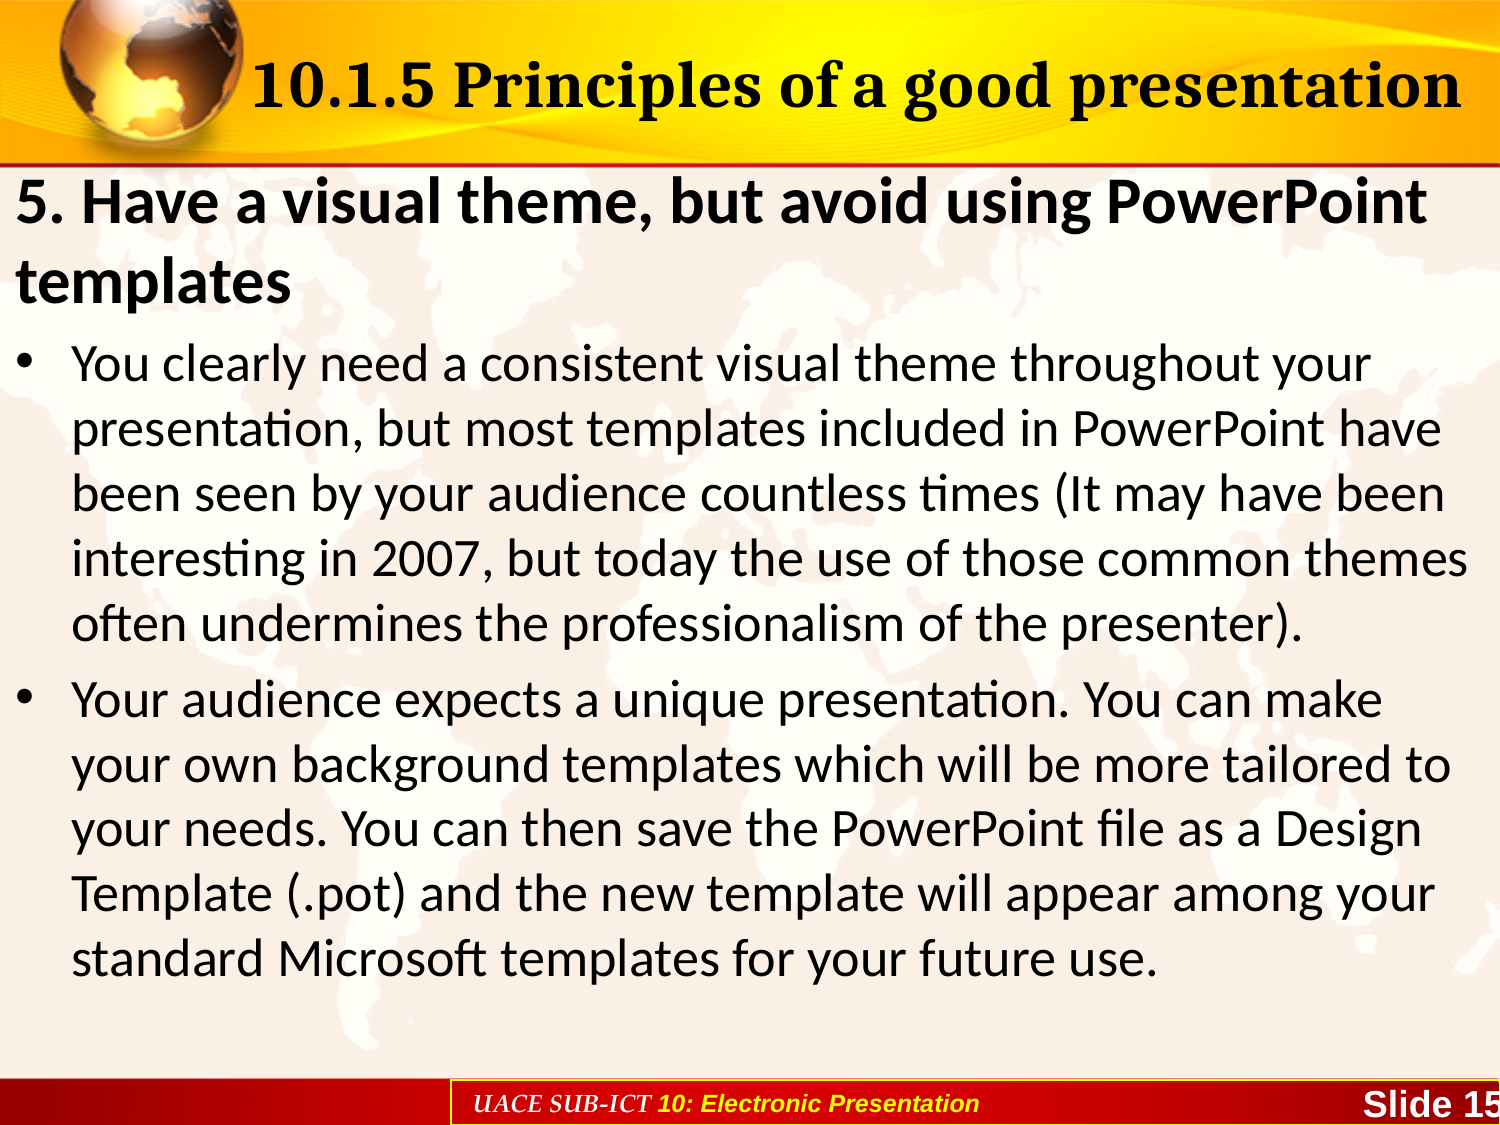

# 10.1.5 Principles of a good presentation
5. Have a visual theme, but avoid using PowerPoint templates
You clearly need a consistent visual theme throughout your presentation, but most templates included in PowerPoint have been seen by your audience countless times (It may have been interesting in 2007, but today the use of those common themes often undermines the professionalism of the presenter).
Your audience expects a unique presentation. You can make your own background templates which will be more tailored to your needs. You can then save the PowerPoint file as a Design Template (.pot) and the new template will appear among your standard Microsoft templates for your future use.